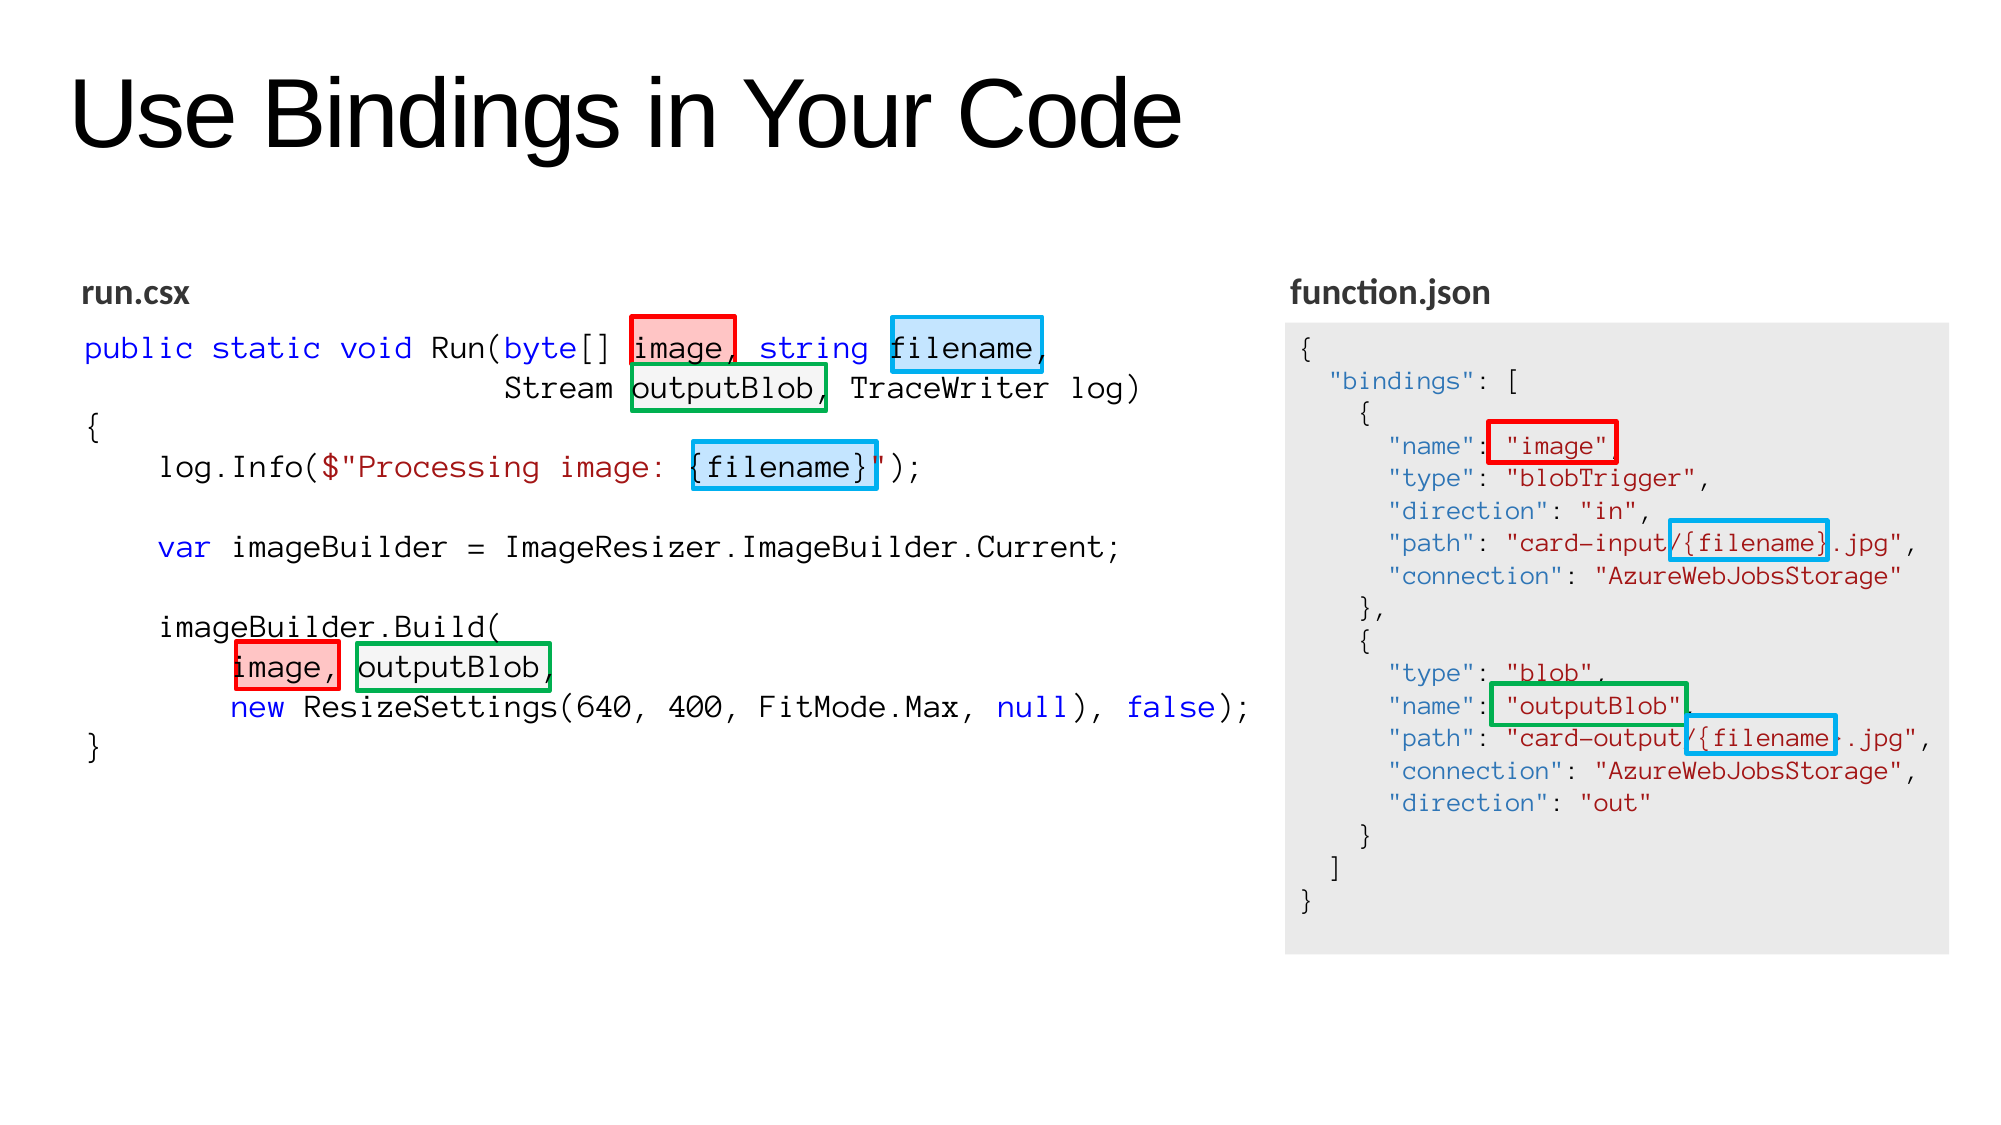

# Use Bindings in Your Code
run.csx
public static void Run(byte[] image, string filename,
                       Stream outputBlob, TraceWriter log)
{
    log.Info($"Processing image: {filename}");

    var imageBuilder = ImageResizer.ImageBuilder.Current;

    imageBuilder.Build(
        image, outputBlob,
        new ResizeSettings(640, 400, FitMode.Max, null), false);
}

function.json
{
  "bindings": [
    {
      "name": "image",
      "type": "blobTrigger",
      "direction": "in",
      "path": "card-input/{filename}.jpg",
      "connection": "AzureWebJobsStorage"
    },
    {
      "type": "blob",
      "name": "outputBlob",
      "path": "card-output/{filename}.jpg",
      "connection": "AzureWebJobsStorage",
      "direction": "out"
    }
  ]
}